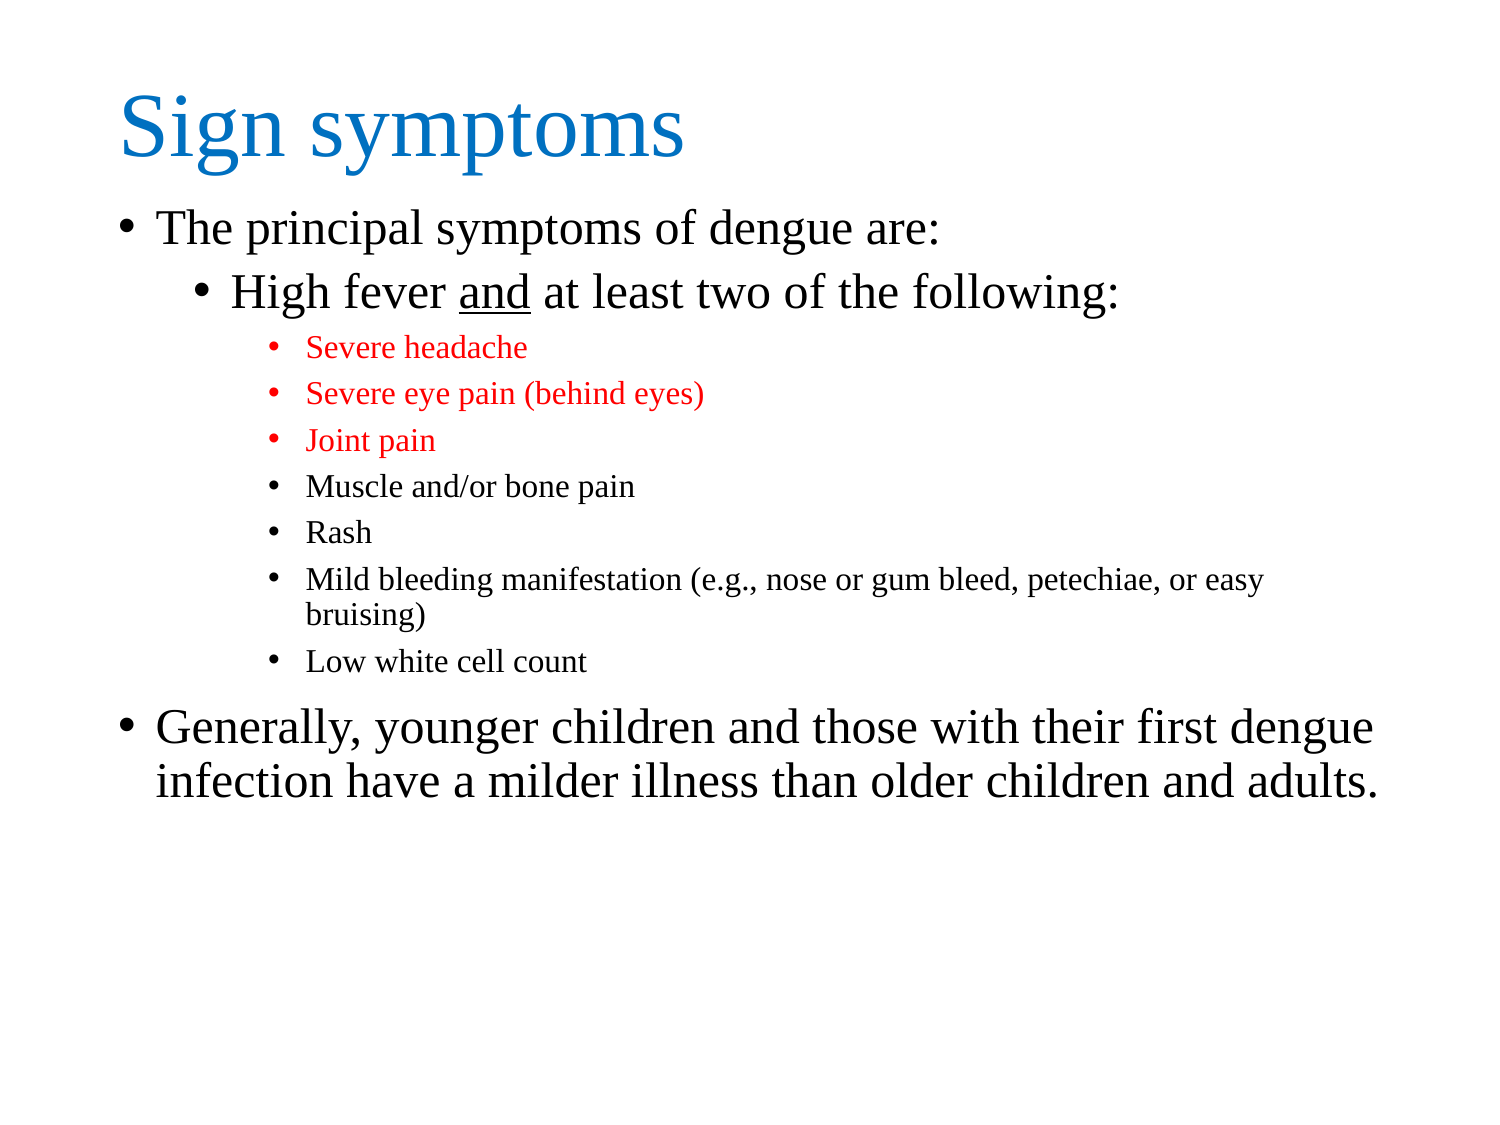

# Sign symptoms
The principal symptoms of dengue are:
High fever and at least two of the following:
Severe headache
Severe eye pain (behind eyes)
Joint pain
Muscle and/or bone pain
Rash
Mild bleeding manifestation (e.g., nose or gum bleed, petechiae, or easy bruising)
Low white cell count
Generally, younger children and those with their first dengue infection have a milder illness than older children and adults.